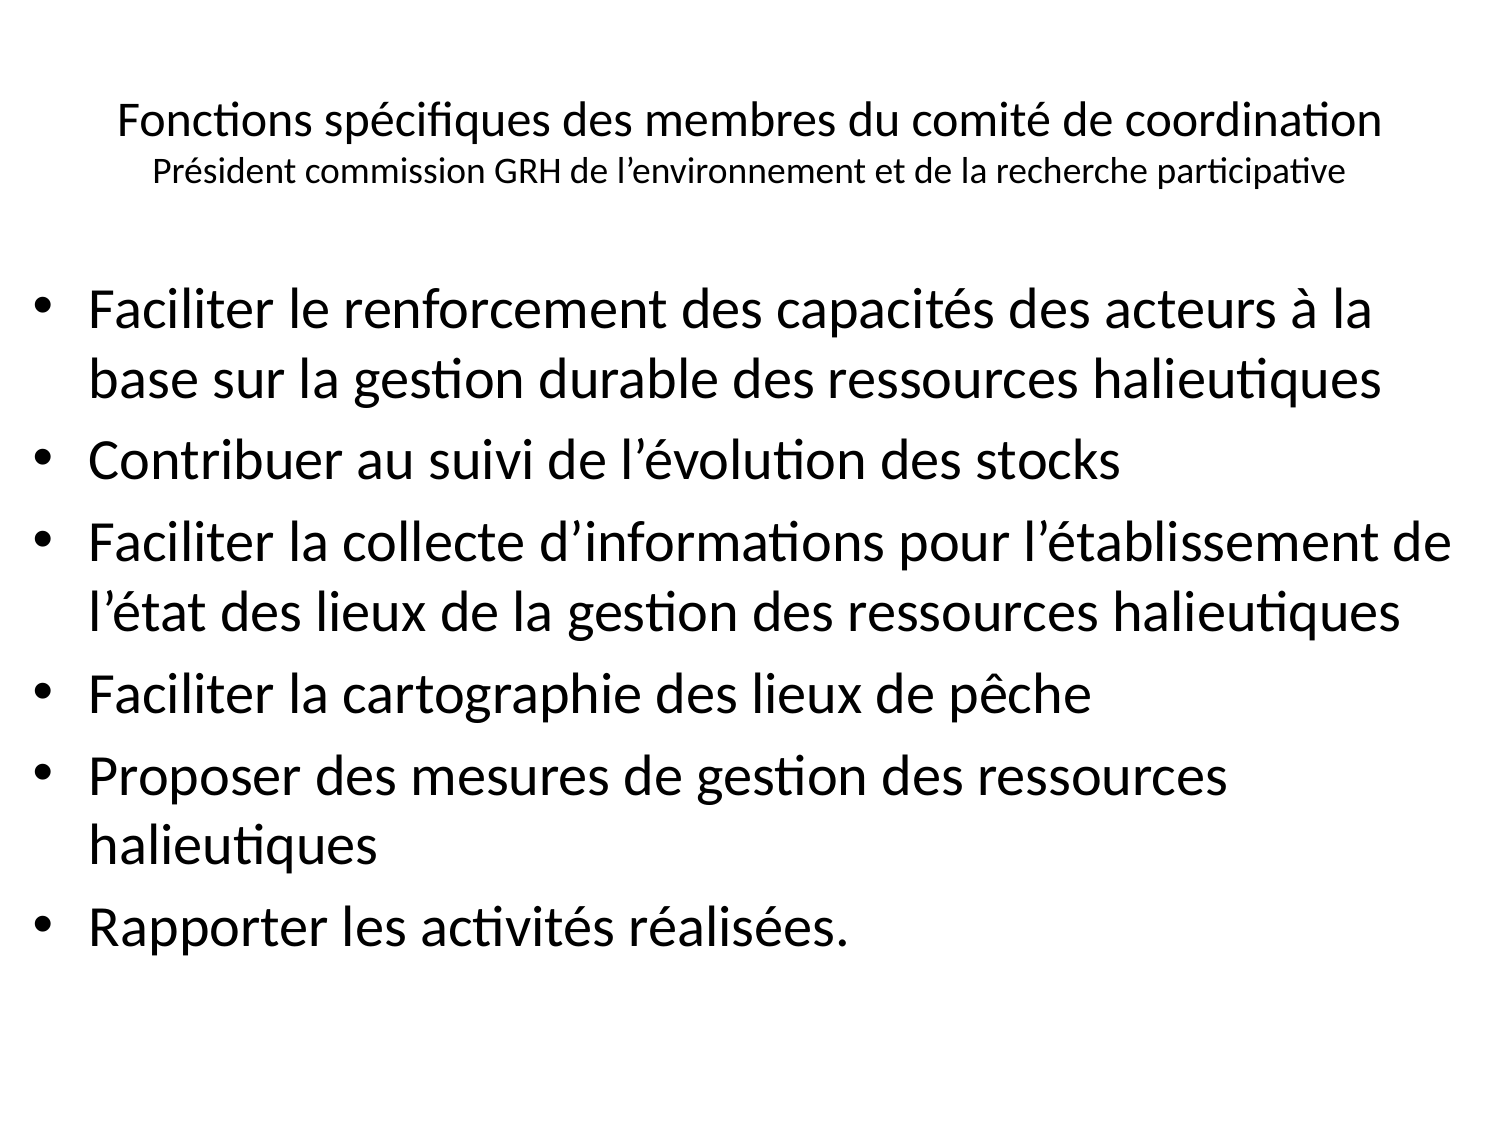

# Fonctions spécifiques des membres du comité de coordination Président commission GRH de l’environnement et de la recherche participative
Faciliter le renforcement des capacités des acteurs à la base sur la gestion durable des ressources halieutiques
Contribuer au suivi de l’évolution des stocks
Faciliter la collecte d’informations pour l’établissement de l’état des lieux de la gestion des ressources halieutiques
Faciliter la cartographie des lieux de pêche
Proposer des mesures de gestion des ressources halieutiques
Rapporter les activités réalisées.